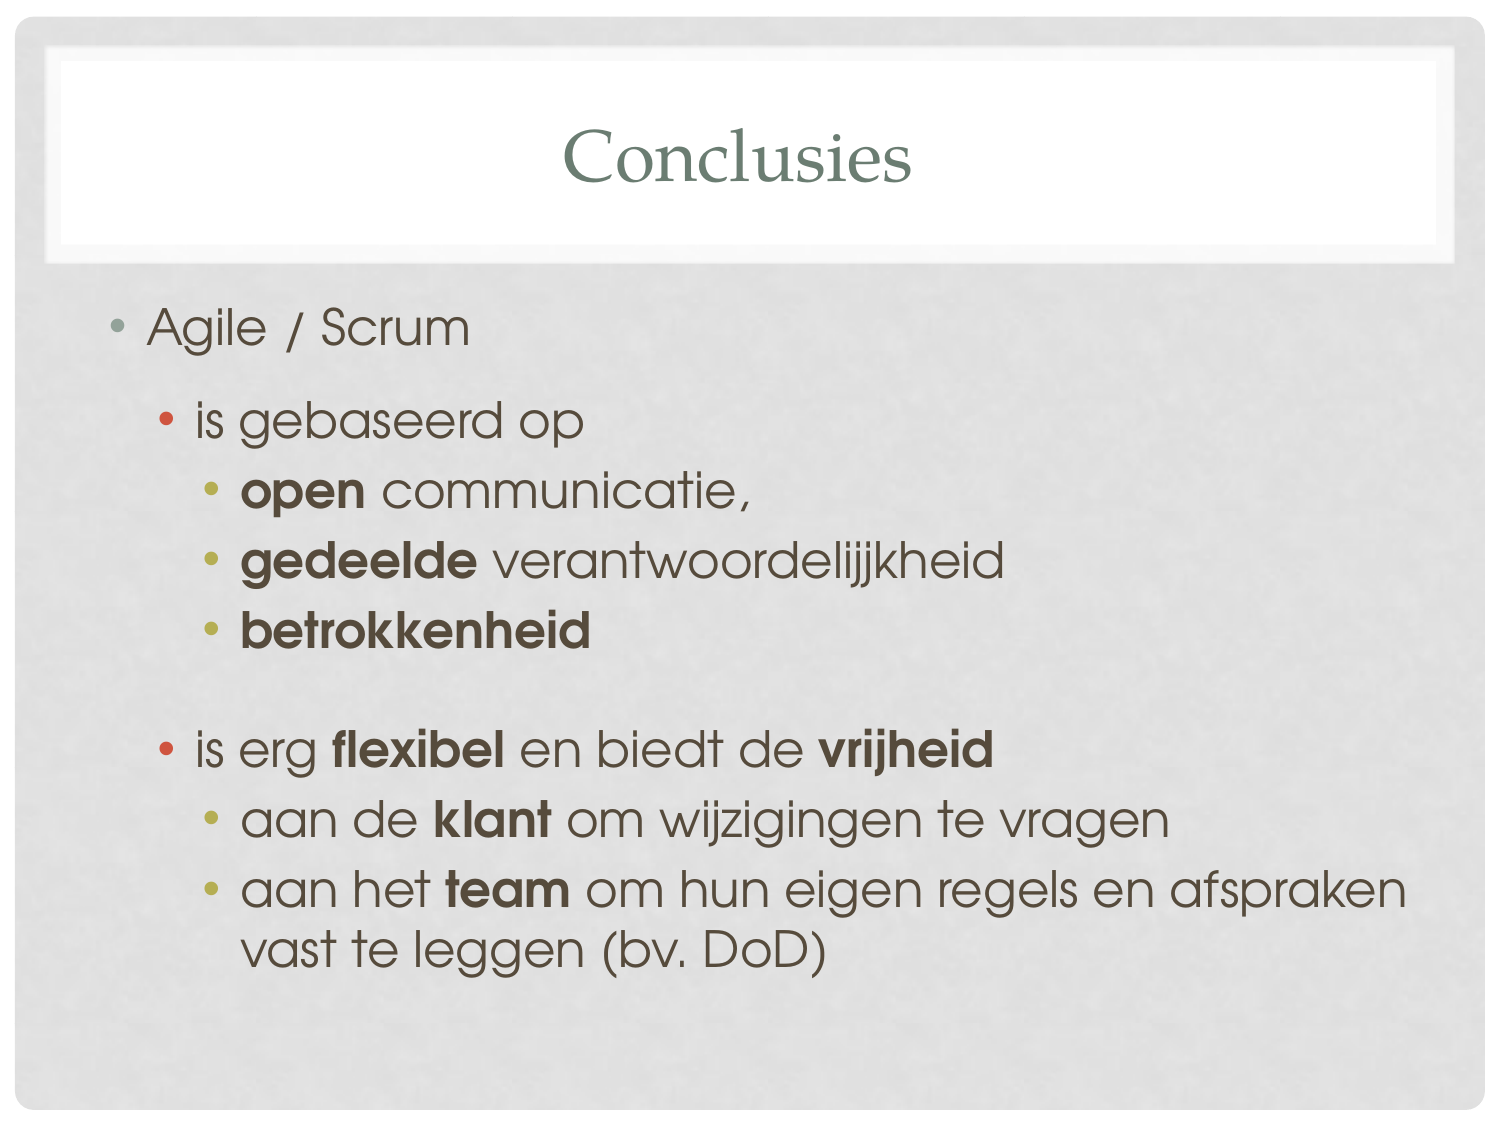

# Conclusies
Agile / Scrum

is gebaseerd op
open communicatie,
gedeelde verantwoordelijjkheid
betrokkenheid

is erg flexibel en biedt de vrijheid
aan de klant om wijzigingen te vragen
aan het team om hun eigen regels en afspraken vast te leggen (bv. DoD)